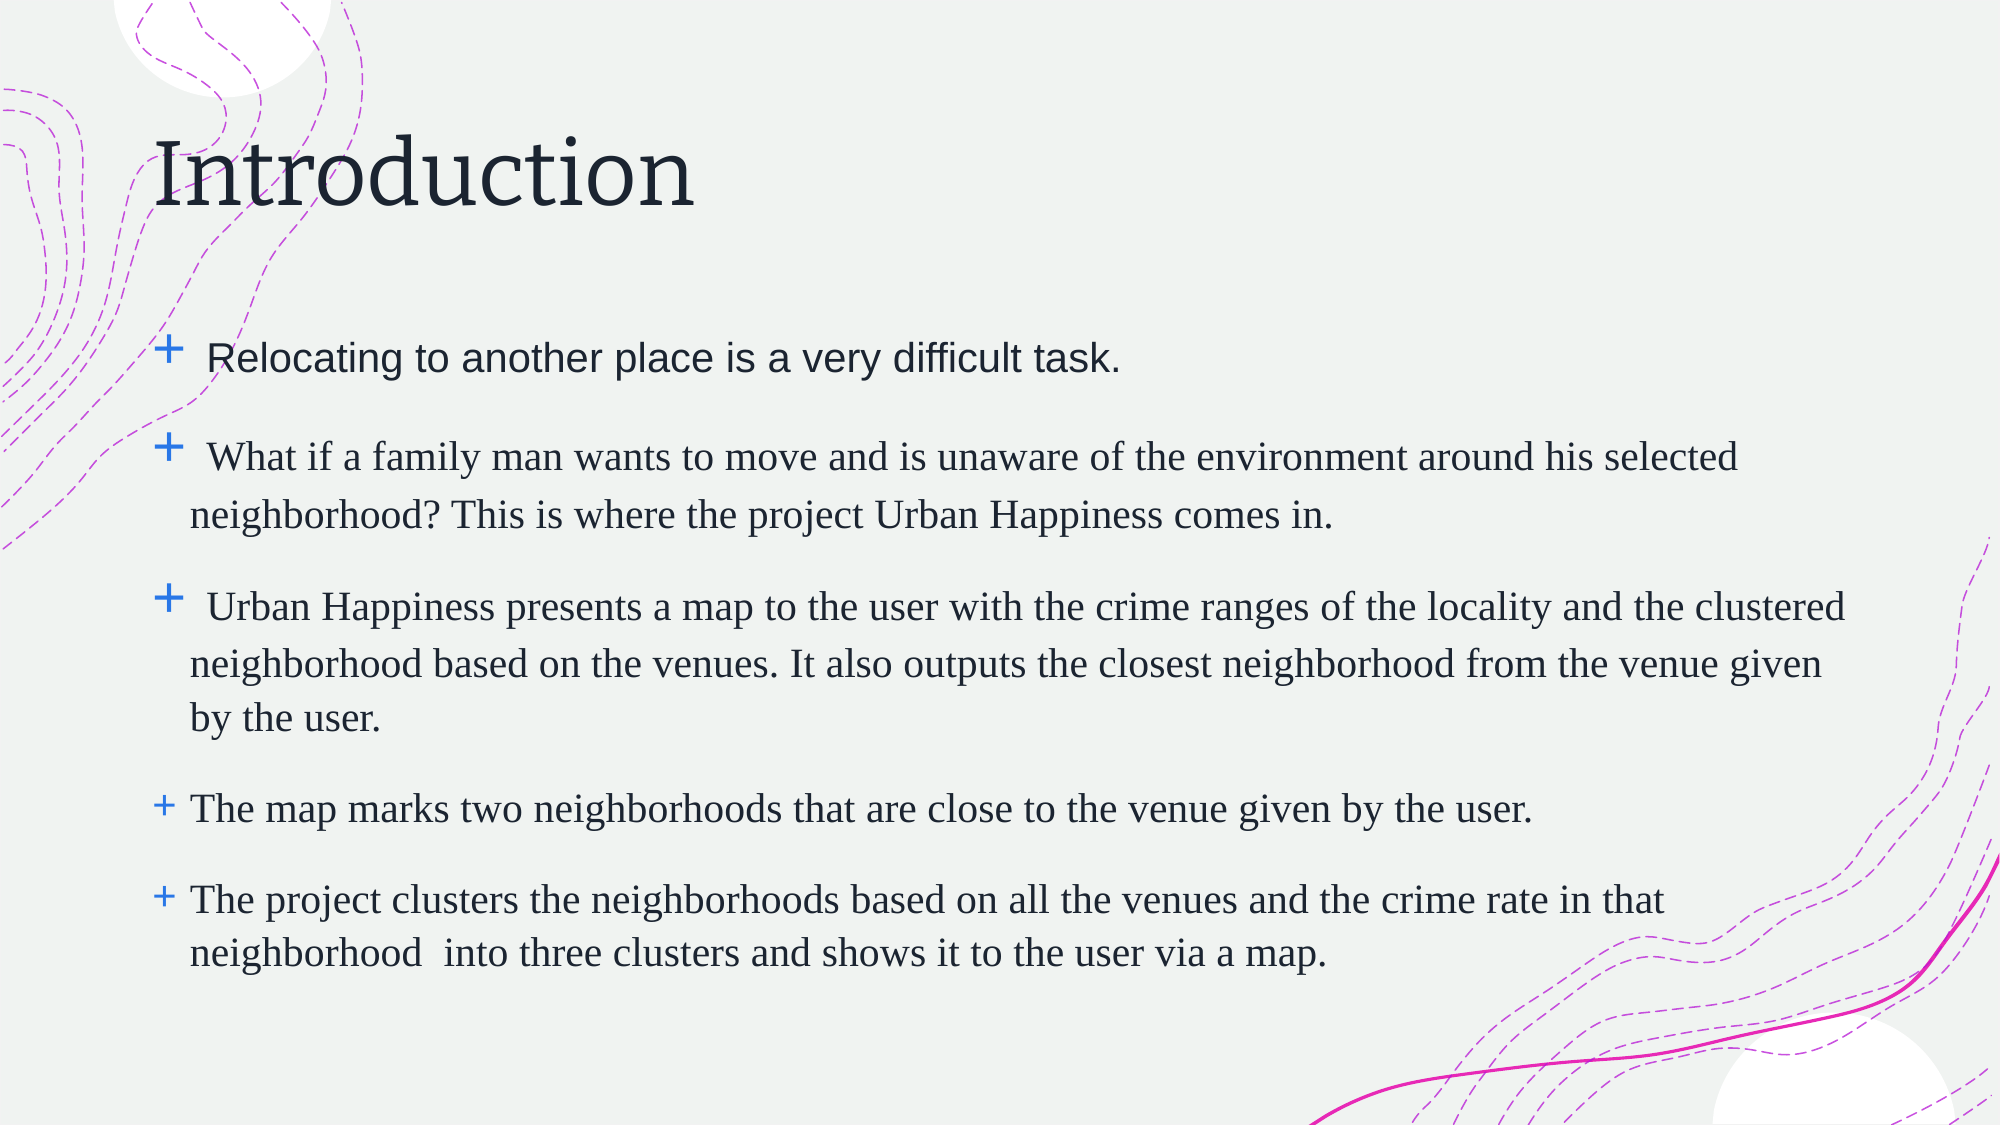

# Introduction
 Relocating to another place is a very difficult task.
 What if a family man wants to move and is unaware of the environment around his selected neighborhood? This is where the project Urban Happiness comes in.
 Urban Happiness presents a map to the user with the crime ranges of the locality and the clustered neighborhood based on the venues. It also outputs the closest neighborhood from the venue given by the user.
The map marks two neighborhoods that are close to the venue given by the user.
The project clusters the neighborhoods based on all the venues and the crime rate in that neighborhood  into three clusters and shows it to the user via a map.